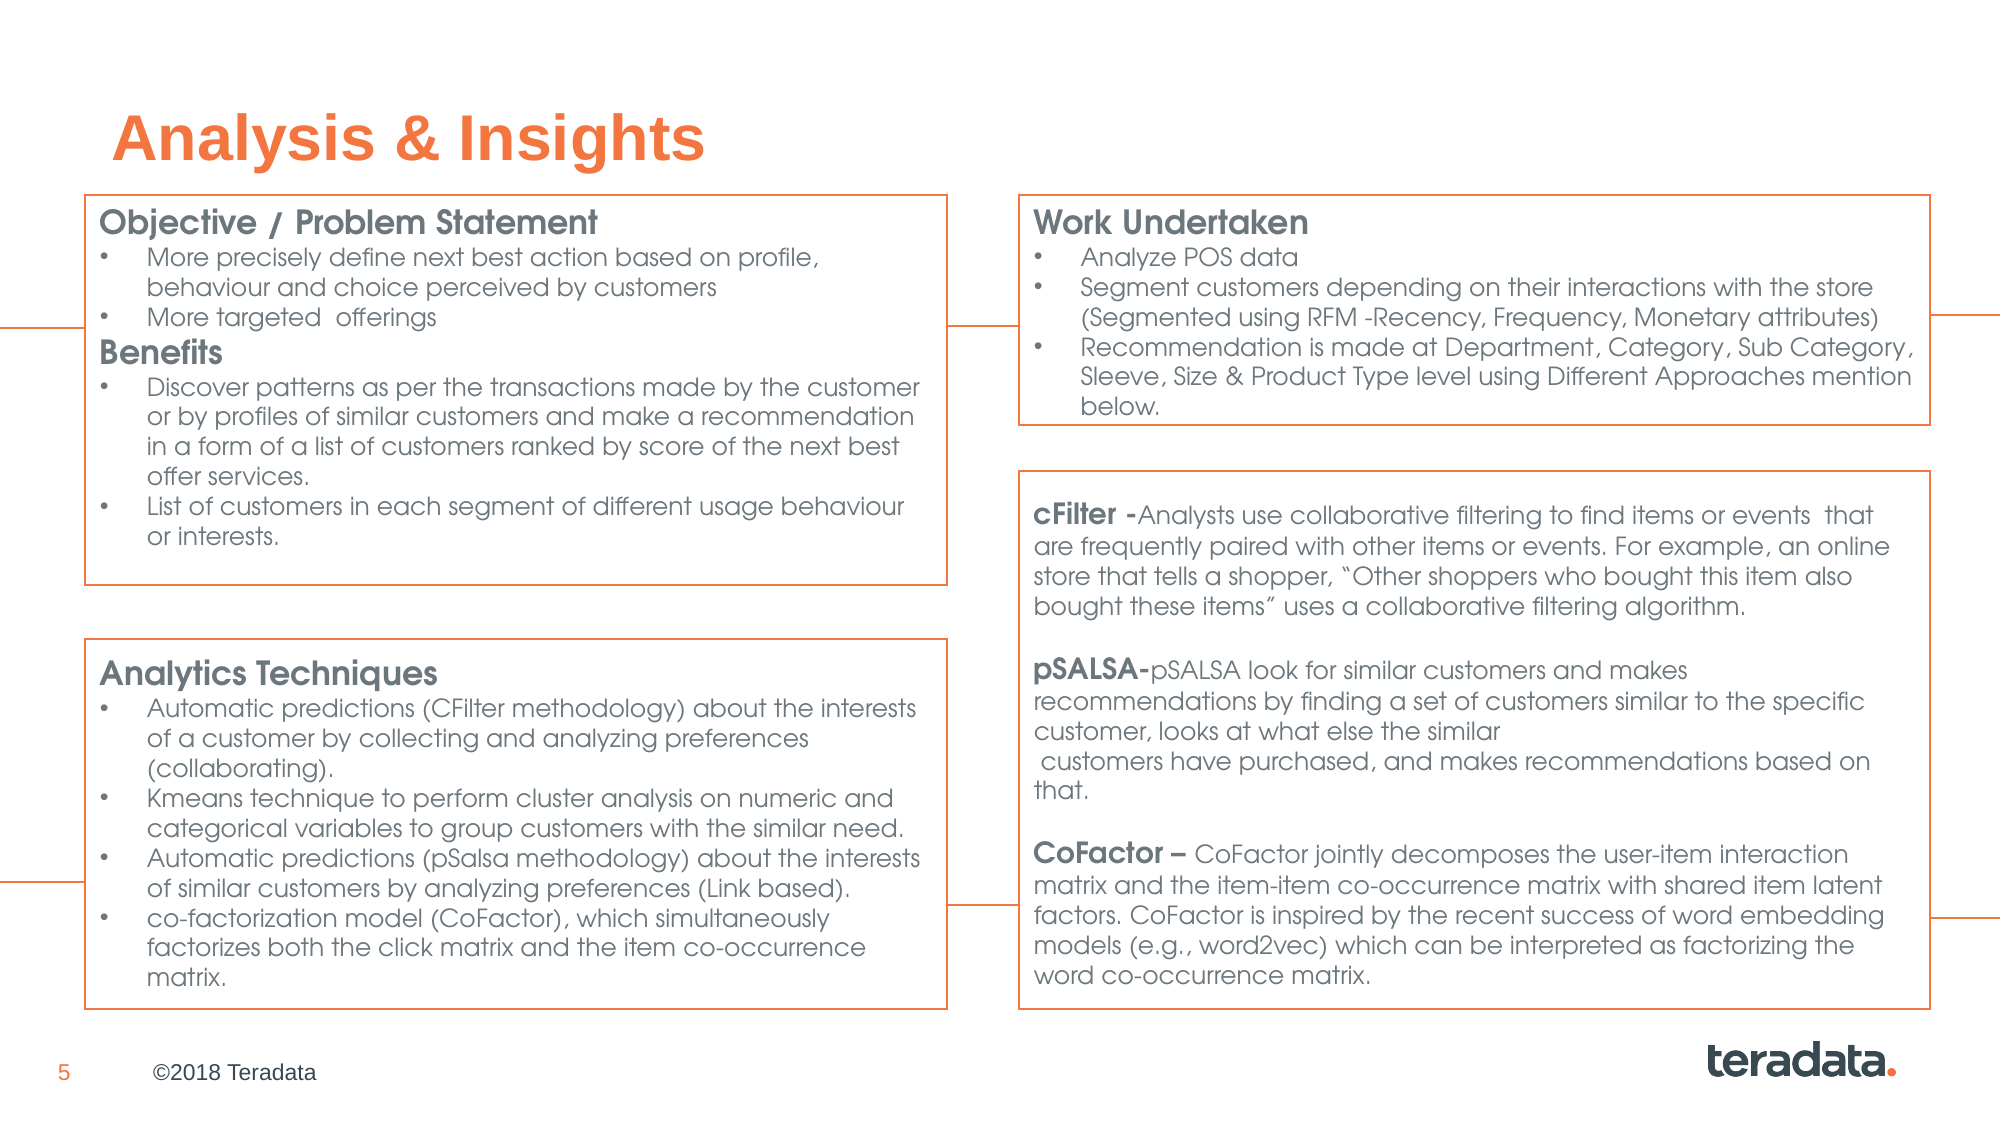

# Analysis & Insights
Objective / Problem Statement
More precisely define next best action based on profile, behaviour and choice perceived by customers
More targeted  offerings
Benefits
Discover patterns as per the transactions made by the customer or by profiles of similar customers and make a recommendation in a form of a list of customers ranked by score of the next best offer services.
List of customers in each segment of different usage behaviour or interests.
Work Undertaken
Analyze POS data
Segment customers depending on their interactions with the store (Segmented using RFM -Recency, Frequency, Monetary attributes)
Recommendation is made at Department, Category, Sub Category, Sleeve, Size & Product Type level using Different Approaches mention below.

cFilter -Analysts use collaborative filtering to find items or events  that are frequently paired with other items or events. For example, an online store that tells a shopper, “Other shoppers who bought this item also bought these items” uses a collaborative filtering algorithm.

pSALSA-pSALSA look for similar customers and makes recommendations by finding a set of customers similar to the specific customer, looks at what else the similar
 customers have purchased, and makes recommendations based on that.

CoFactor – CoFactor jointly decomposes the user-item interaction matrix and the item-item co-occurrence matrix with shared item latent factors. CoFactor is inspired by the recent success of word embedding models (e.g., word2vec) which can be interpreted as factorizing the word co-occurrence matrix.

Analytics Techniques
Automatic predictions (CFilter methodology) about the interests of a customer by collecting and analyzing preferences (collaborating).
Kmeans technique to perform cluster analysis on numeric and categorical variables to group customers with the similar need.
Automatic predictions (pSalsa methodology) about the interests of similar customers by analyzing preferences (Link based).
co-factorization model (CoFactor), which simultaneously factorizes both the click matrix and the item co-occurrence matrix.
©2018 Teradata